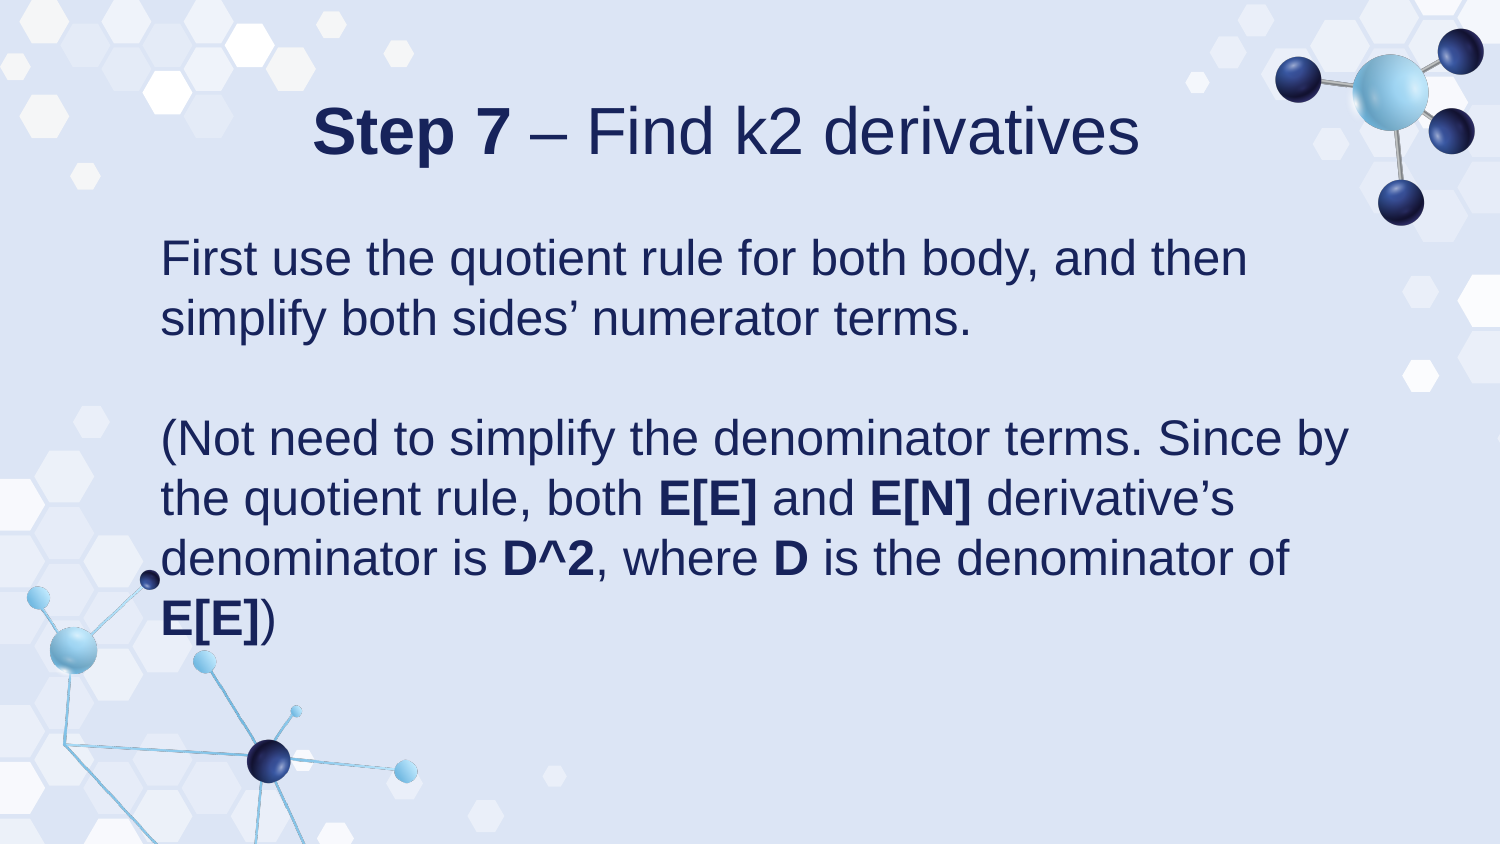

# Step 7 – Find k2 derivatives
First use the quotient rule for both body, and then simplify both sides’ numerator terms.

(Not need to simplify the denominator terms. Since by the quotient rule, both E[E] and E[N] derivative’s denominator is D^2, where D is the denominator of E[E])